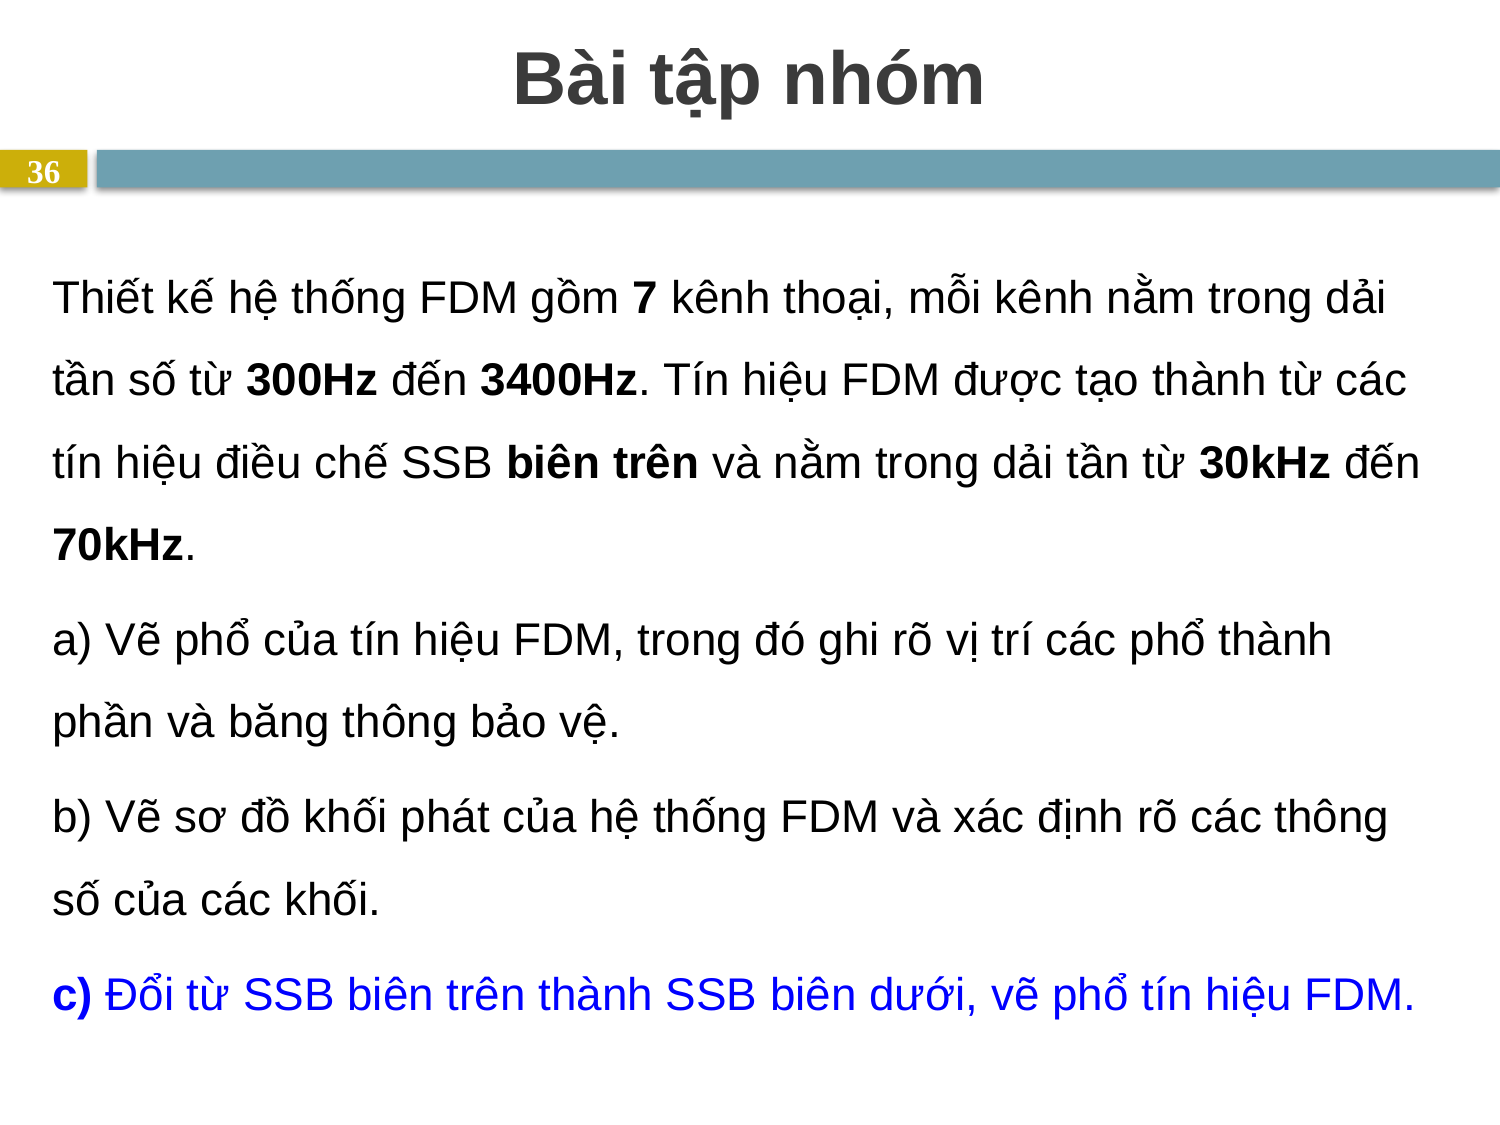

# Bài tập nhóm
36
Thiết kế hệ thống FDM gồm 7 kênh thoại, mỗi kênh nằm trong dải tần số từ 300Hz đến 3400Hz. Tín hiệu FDM được tạo thành từ các tín hiệu điều chế SSB biên trên và nằm trong dải tần từ 30kHz đến 70kHz.
a) Vẽ phổ của tín hiệu FDM, trong đó ghi rõ vị trí các phổ thành phần và băng thông bảo vệ.
b) Vẽ sơ đồ khối phát của hệ thống FDM và xác định rõ các thông số của các khối.
c) Đổi từ SSB biên trên thành SSB biên dưới, vẽ phổ tín hiệu FDM.